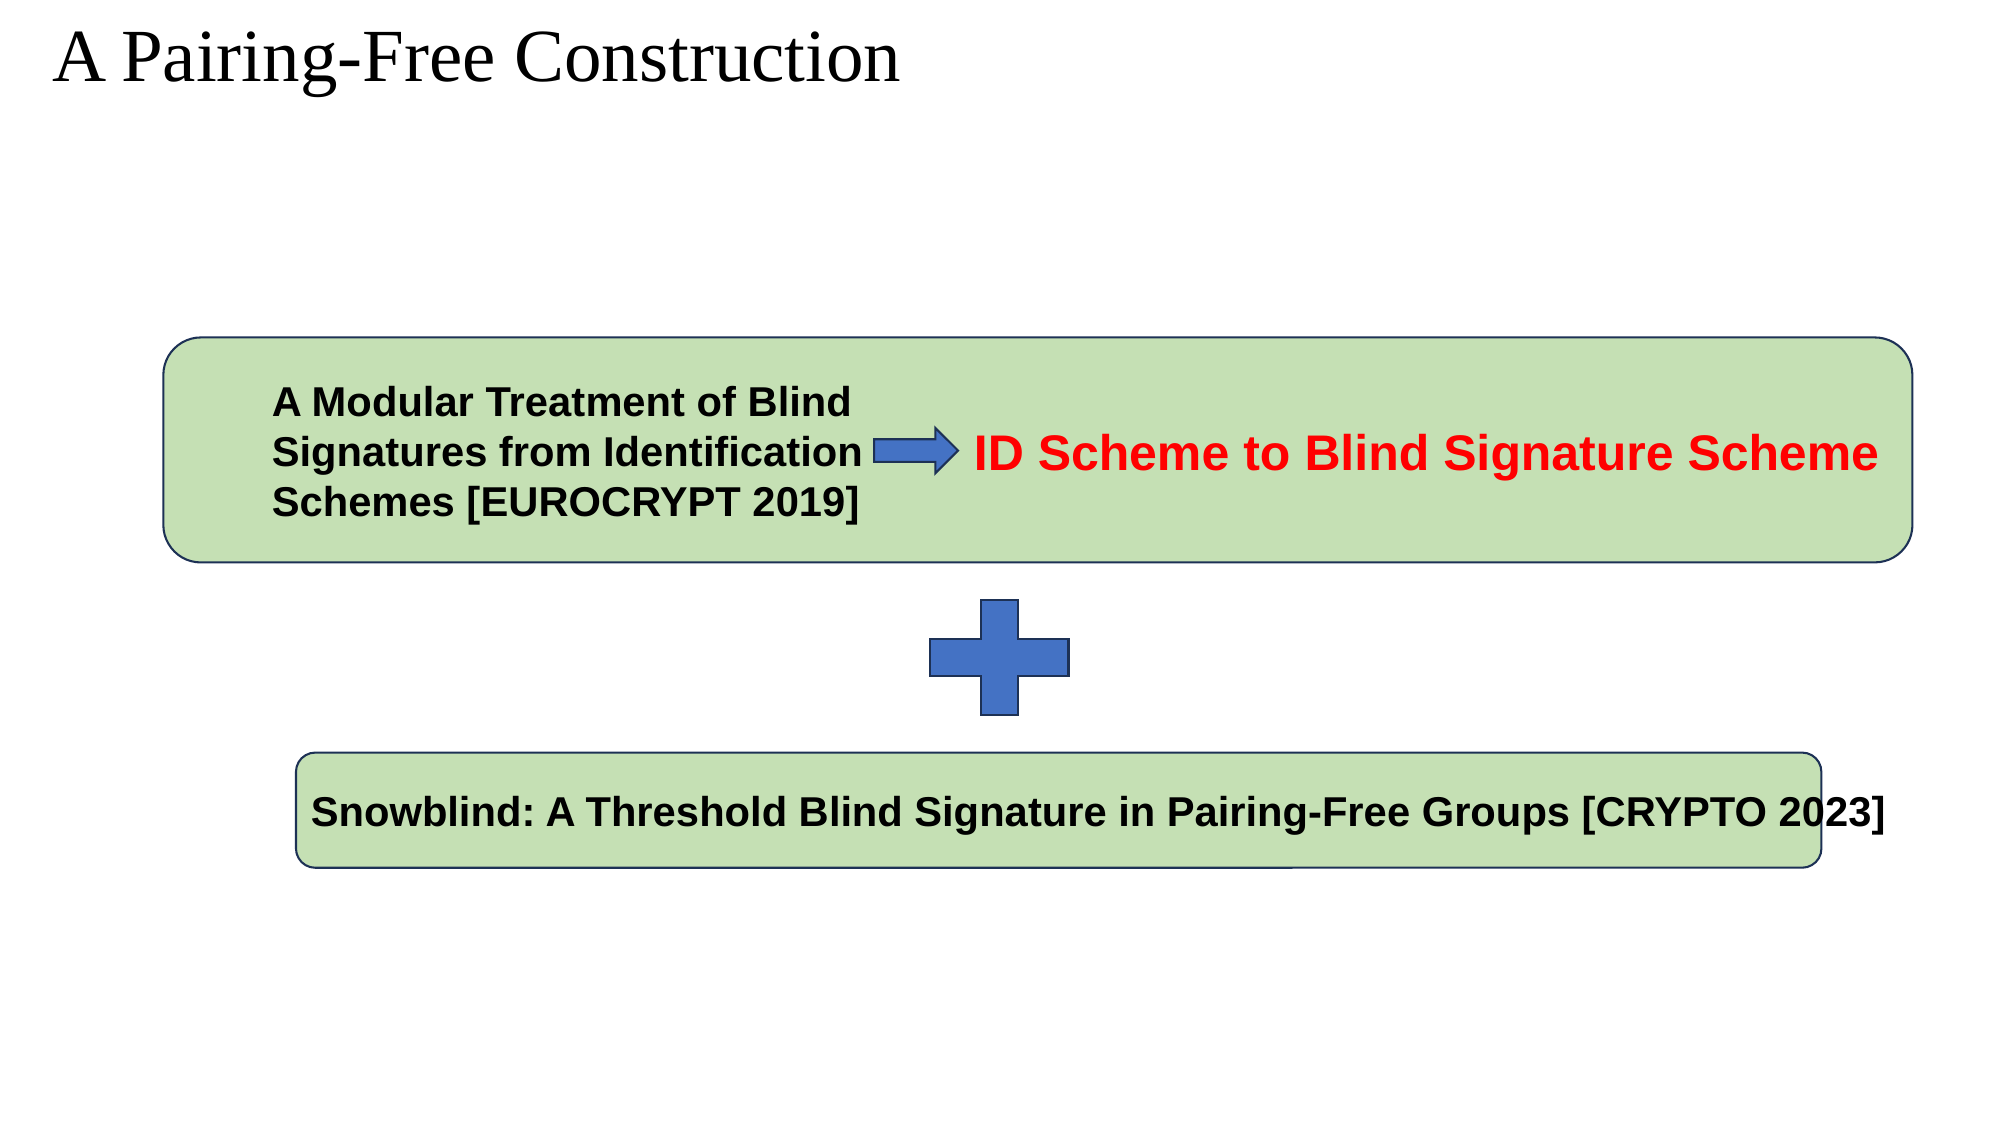

A Pairing-Free Construction

A Modular Treatment of Blind Signatures from Identification Schemes [EUROCRYPT 2019]
ID Scheme to Blind Signature Scheme

Snowblind: A Threshold Blind Signature in Pairing-Free Groups [CRYPTO 2023]